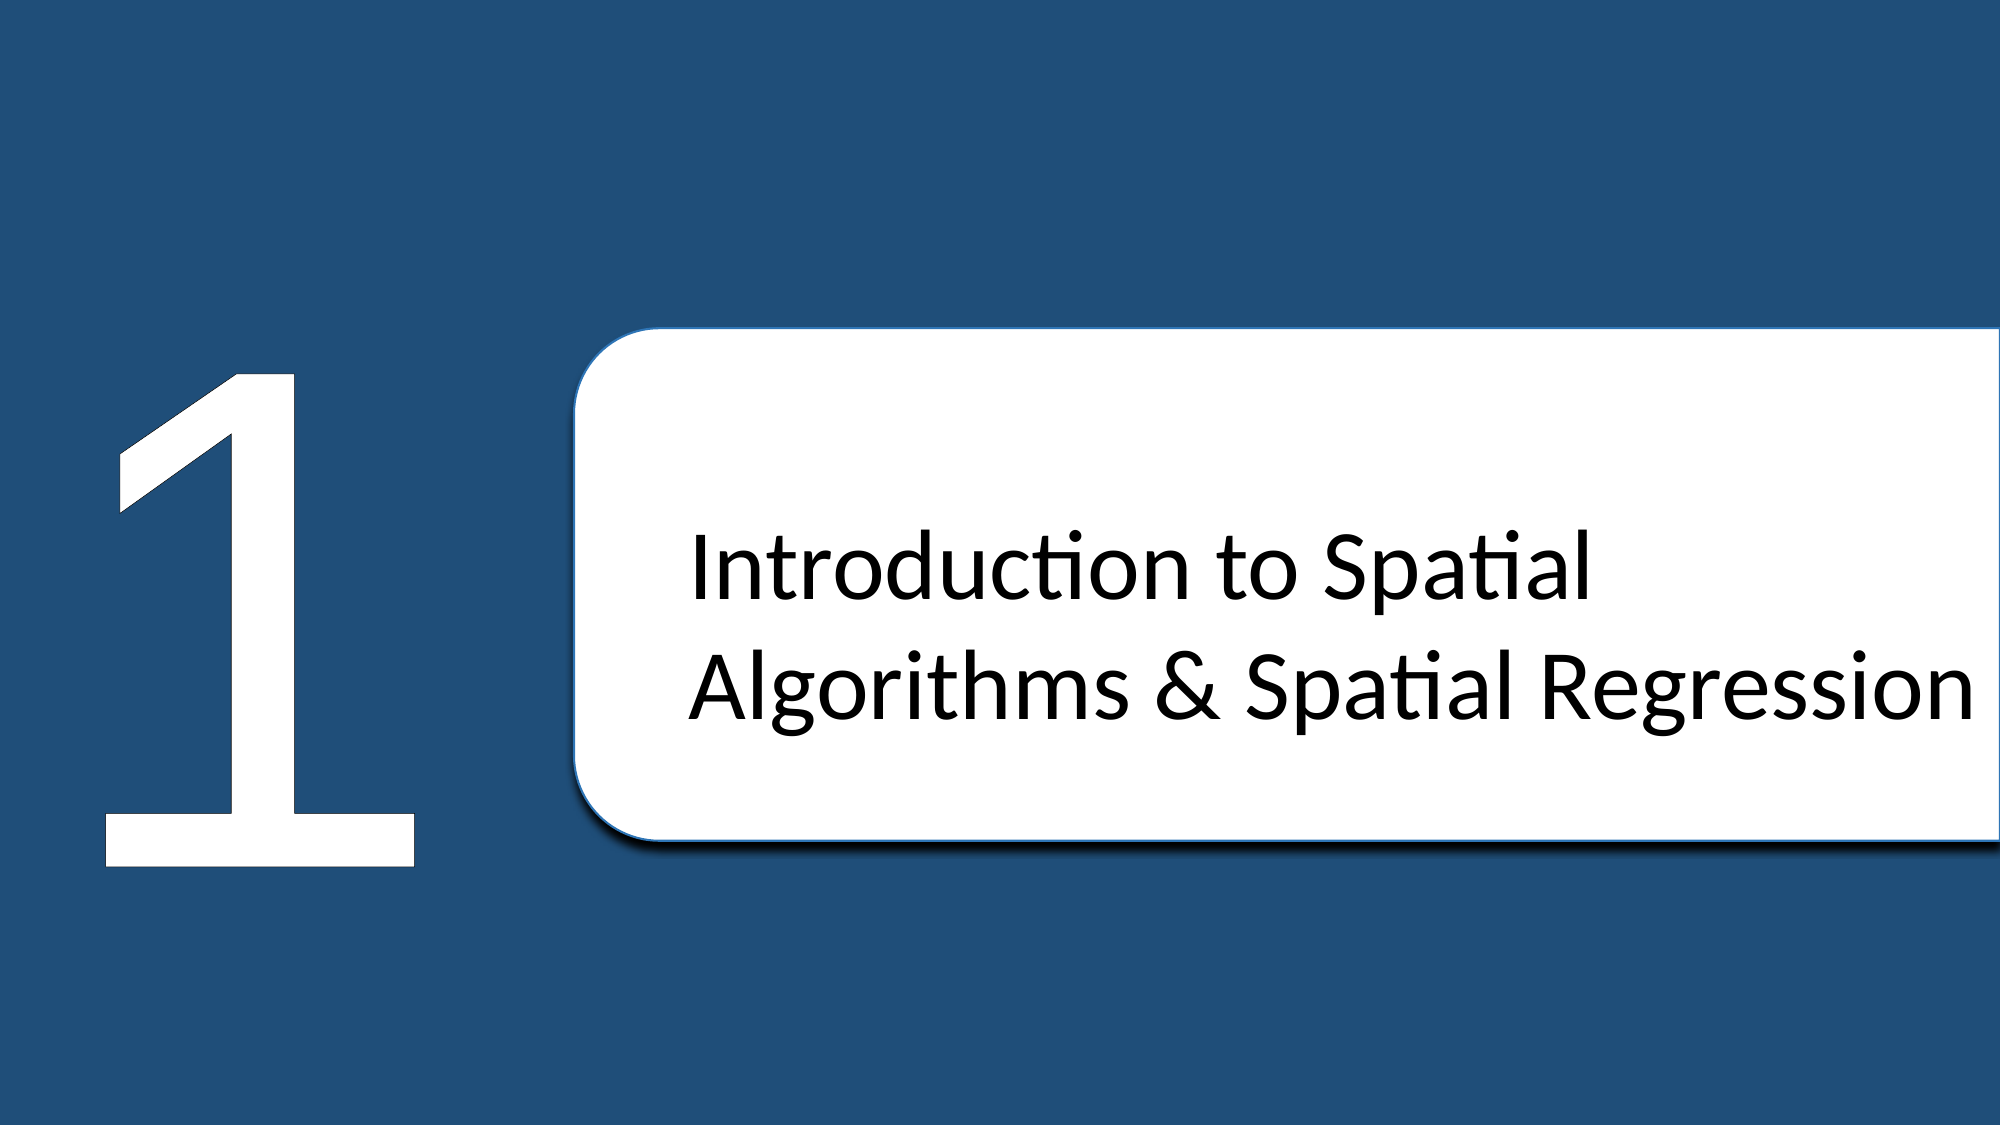

Introduction to Spatial Algorithms & Spatial Regression
1